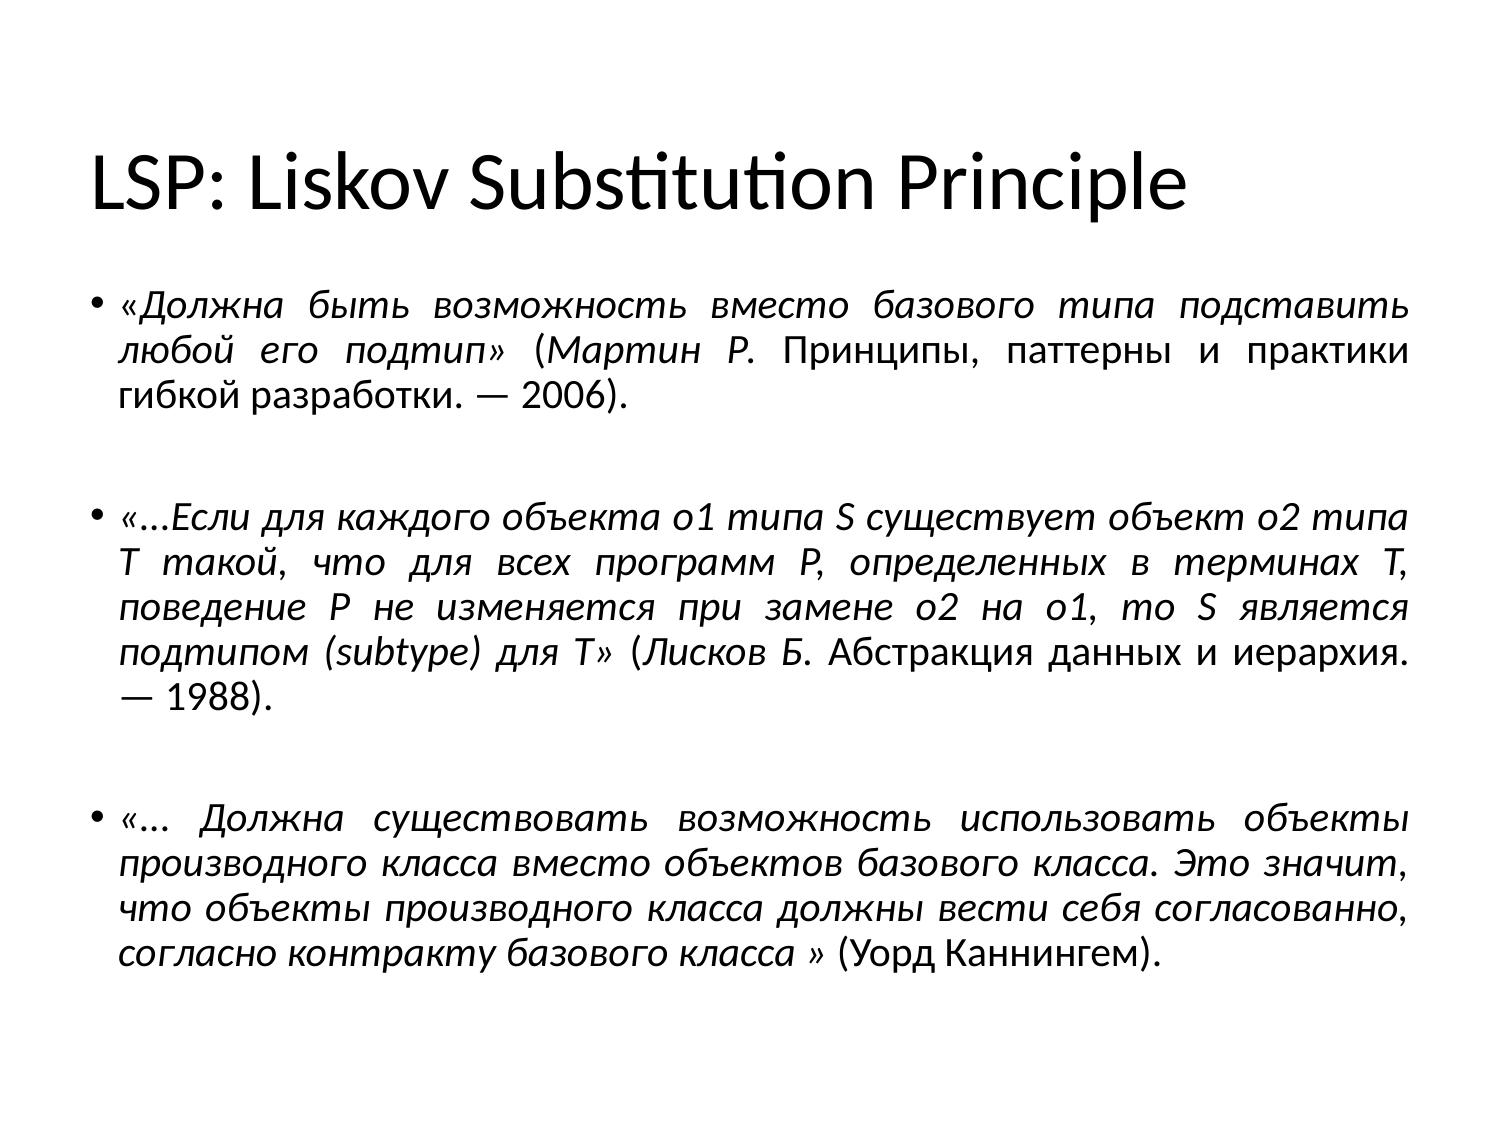

# LSP: Liskov Substitution Principle
«Должна быть возможность вместо базового типа подставить любой его подтип» (Мартин Р. Принципы, паттерны и практики гибкой разработки. — 2006).

«...Если для каждого объекта o1 типа S существует объект o2 типа T такой, что для всех программ P, определенных в терминах T, поведение P не изменяется при замене o2 на o1, то S является подтипом (subtype) для T» (Лисков Б. Абстракция данных и иерархия. — 1988).

«... Должна существовать возможность использовать объекты производного класса вместо объектов базового класса. Это значит, что объекты производного класса должны вести себя согласованно, согласно контракту базового класса » (Уорд Каннингем).